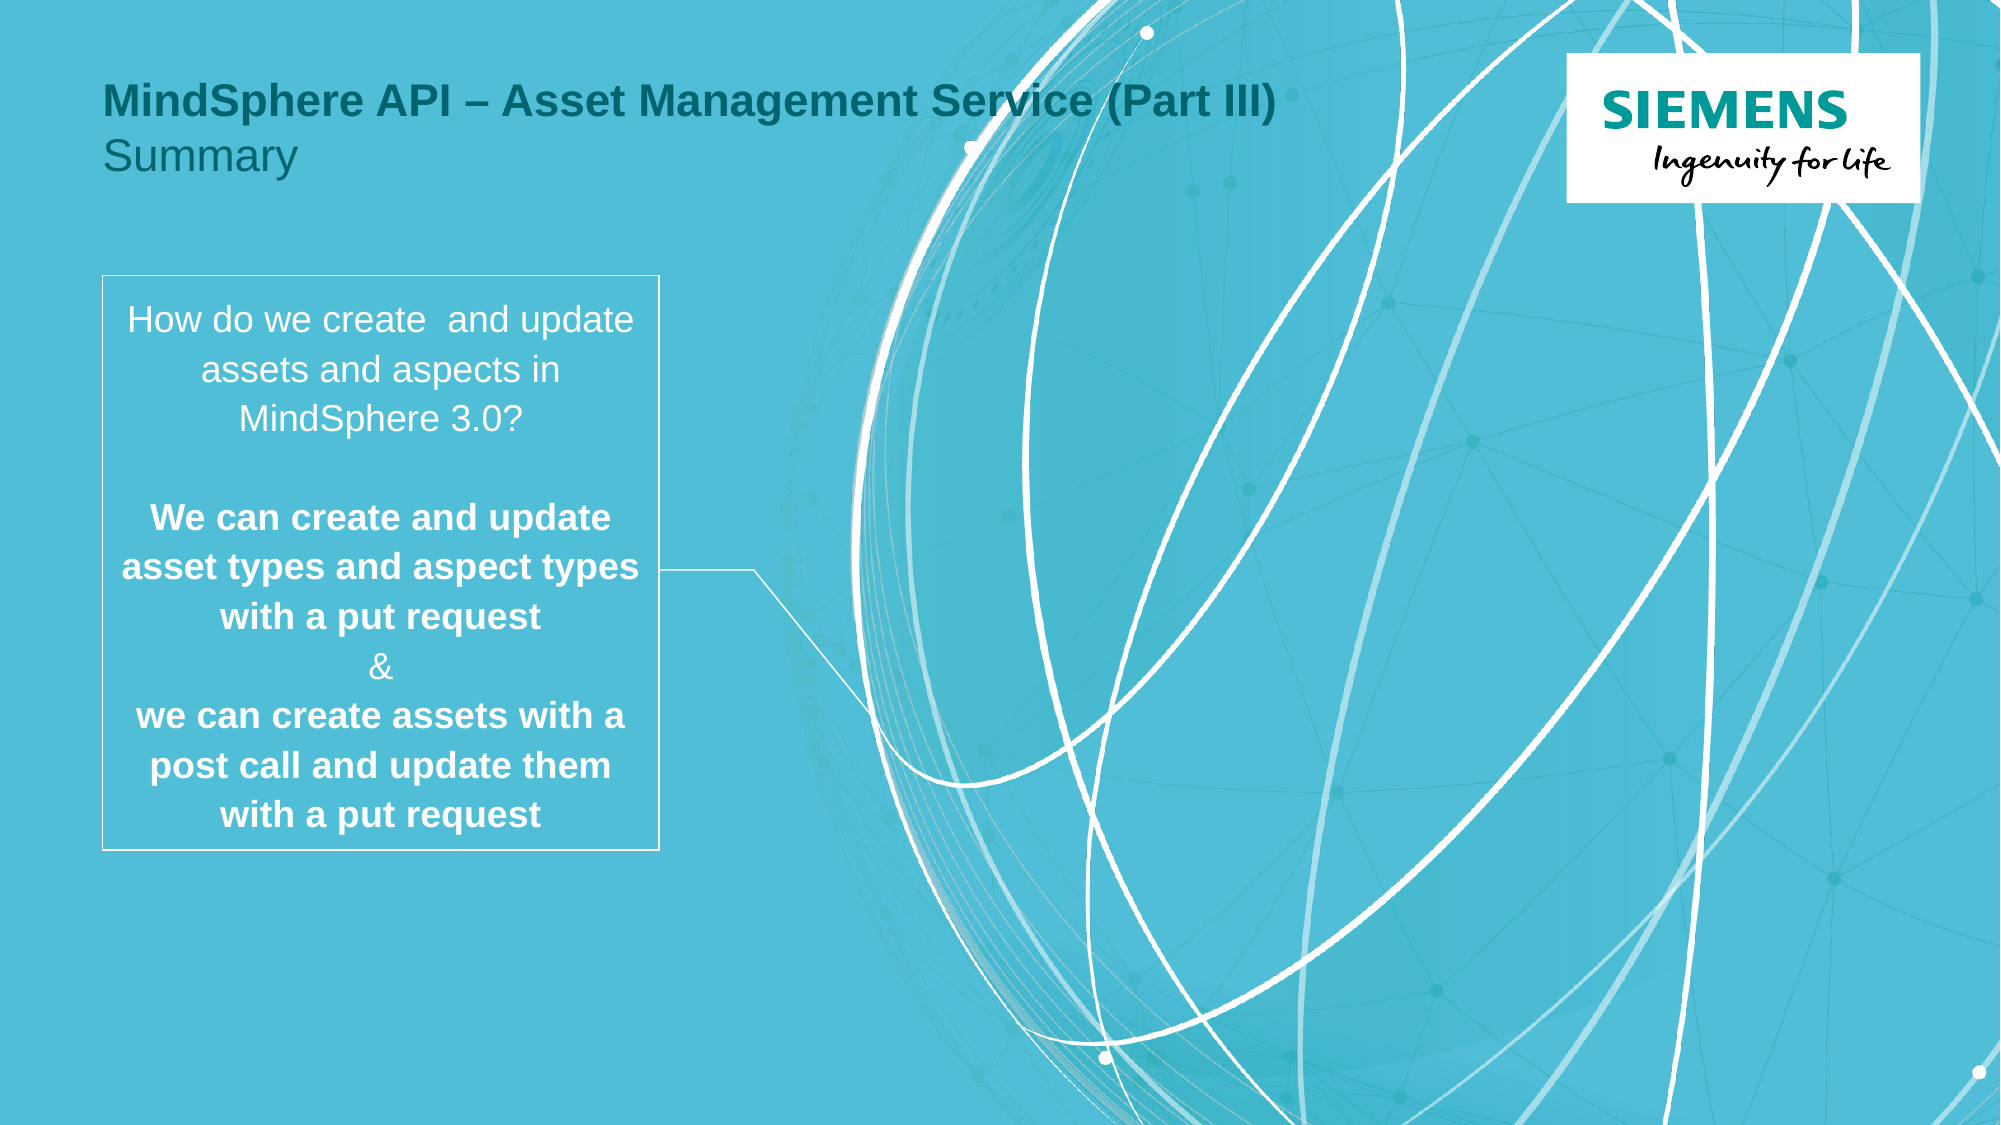

# MindSphere API – Asset Management Service (Part III) Summary
How do we create  and update assets and aspects in MindSphere 3.0?

We can create and update asset types and aspect types with a put request
&
we can create assets with a post call and update them with a put request